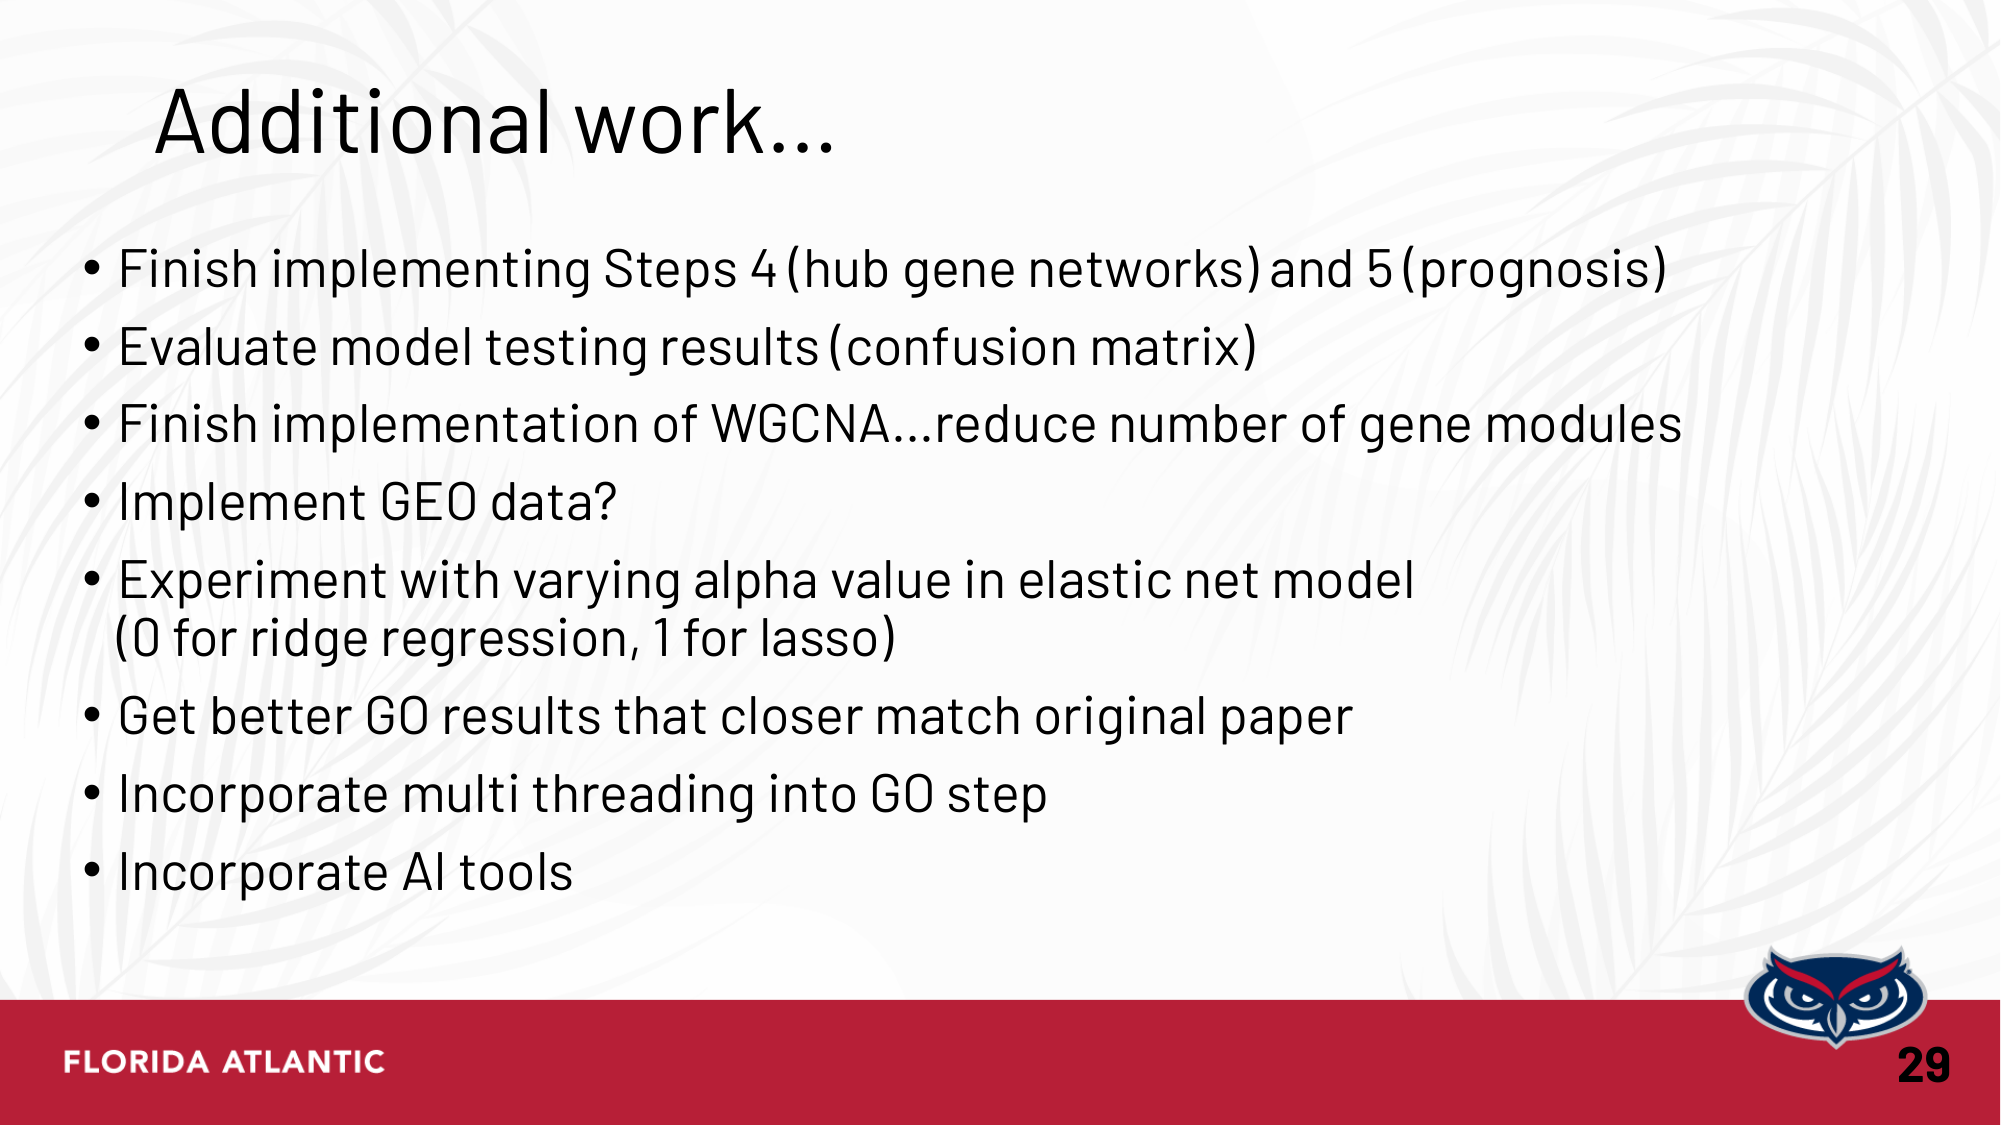

# Additional work…
Finish implementing Steps 4 (hub gene networks) and 5 (prognosis)
Evaluate model testing results (confusion matrix)
Finish implementation of WGCNA…reduce number of gene modules
Implement GEO data?
Experiment with varying alpha value in elastic net model
(0 for ridge regression, 1 for lasso)
Get better GO results that closer match original paper
Incorporate multi threading into GO step
Incorporate AI tools
29